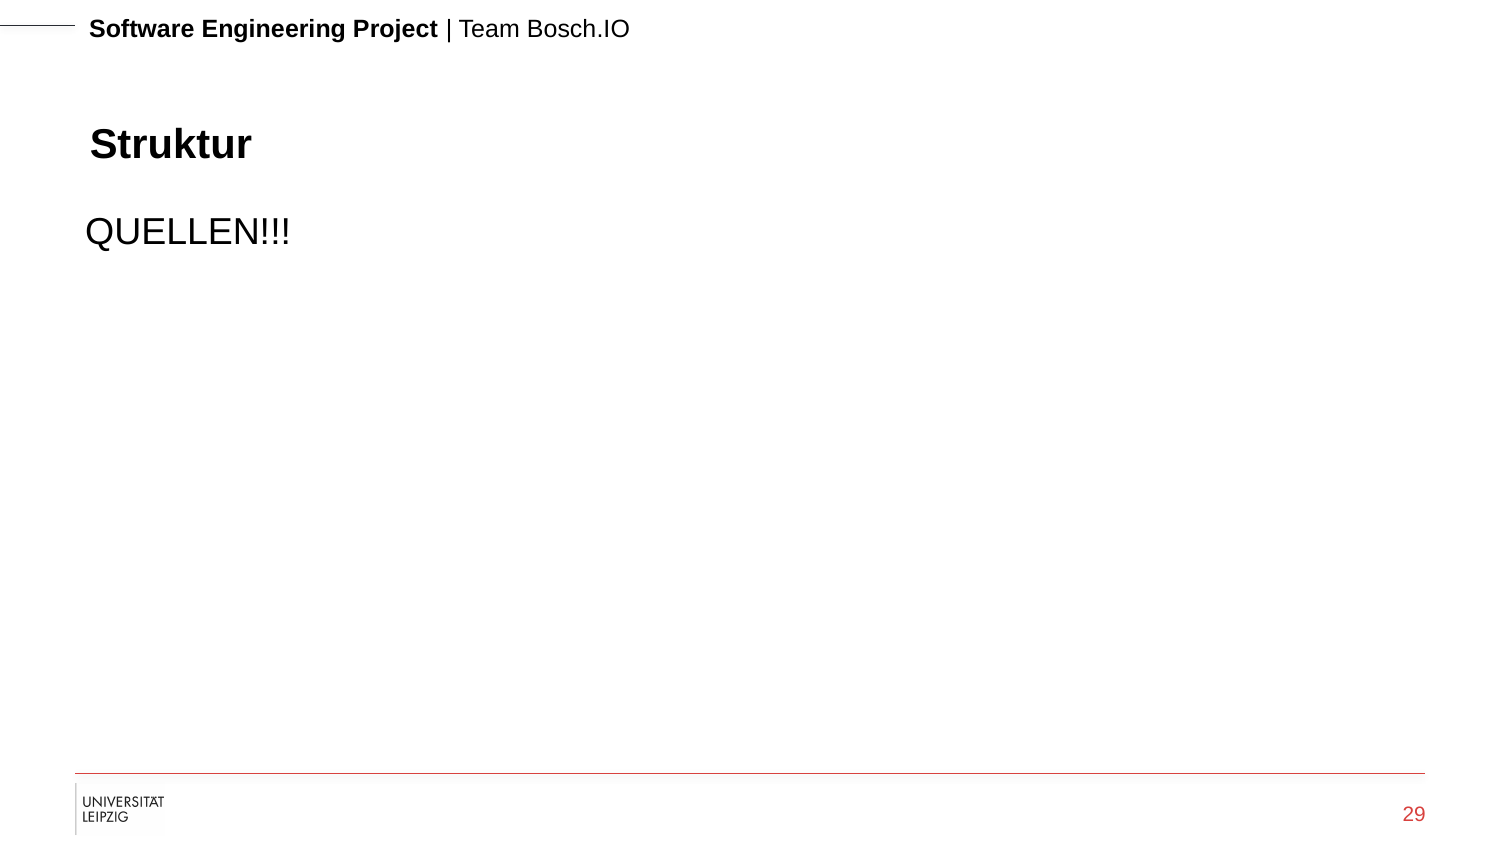

Software Engineering Project | Team Bosch.IO
# Struktur
QUELLEN!!!

29